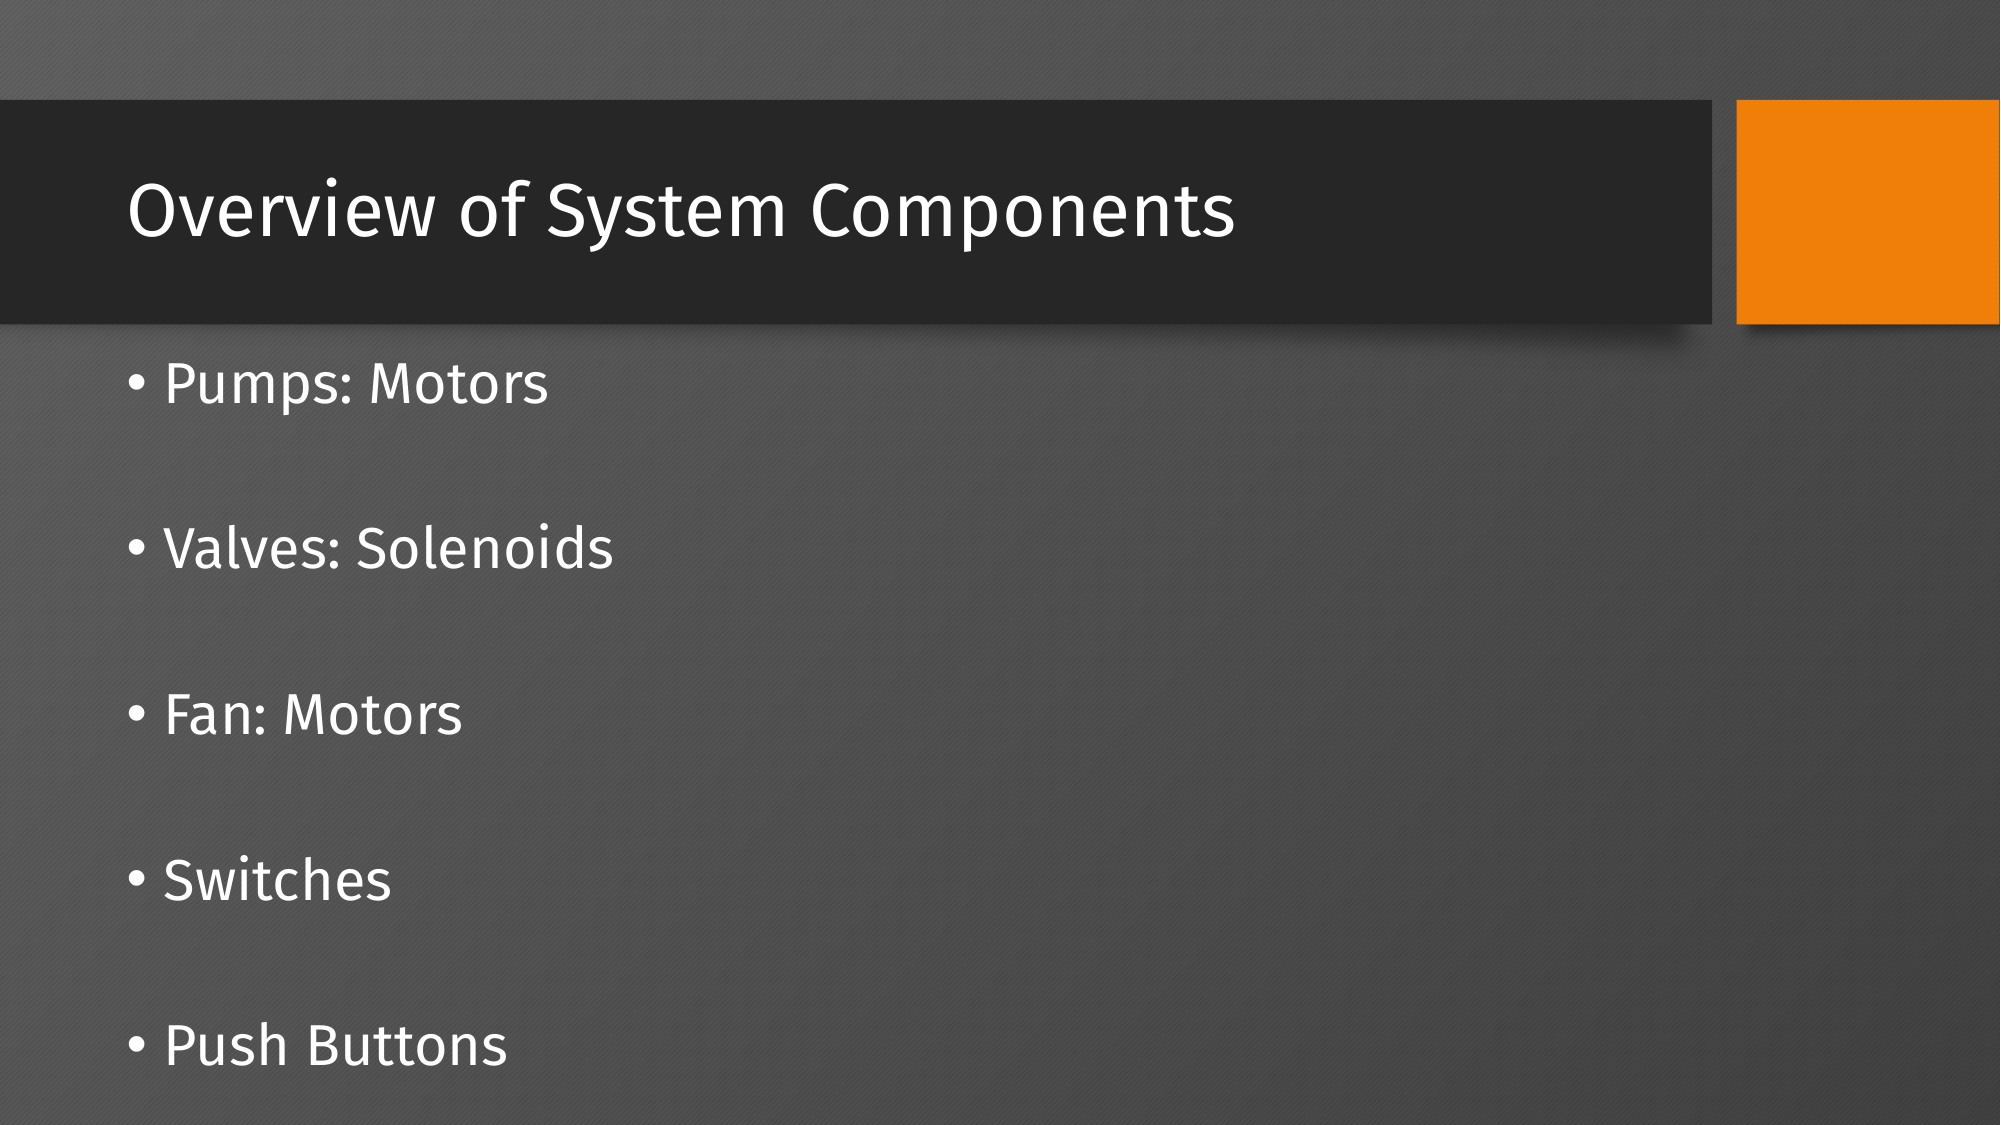

# Overview of System Components
Pumps: Motors

Valves: Solenoids

Fan: Motors

Switches

Push Buttons